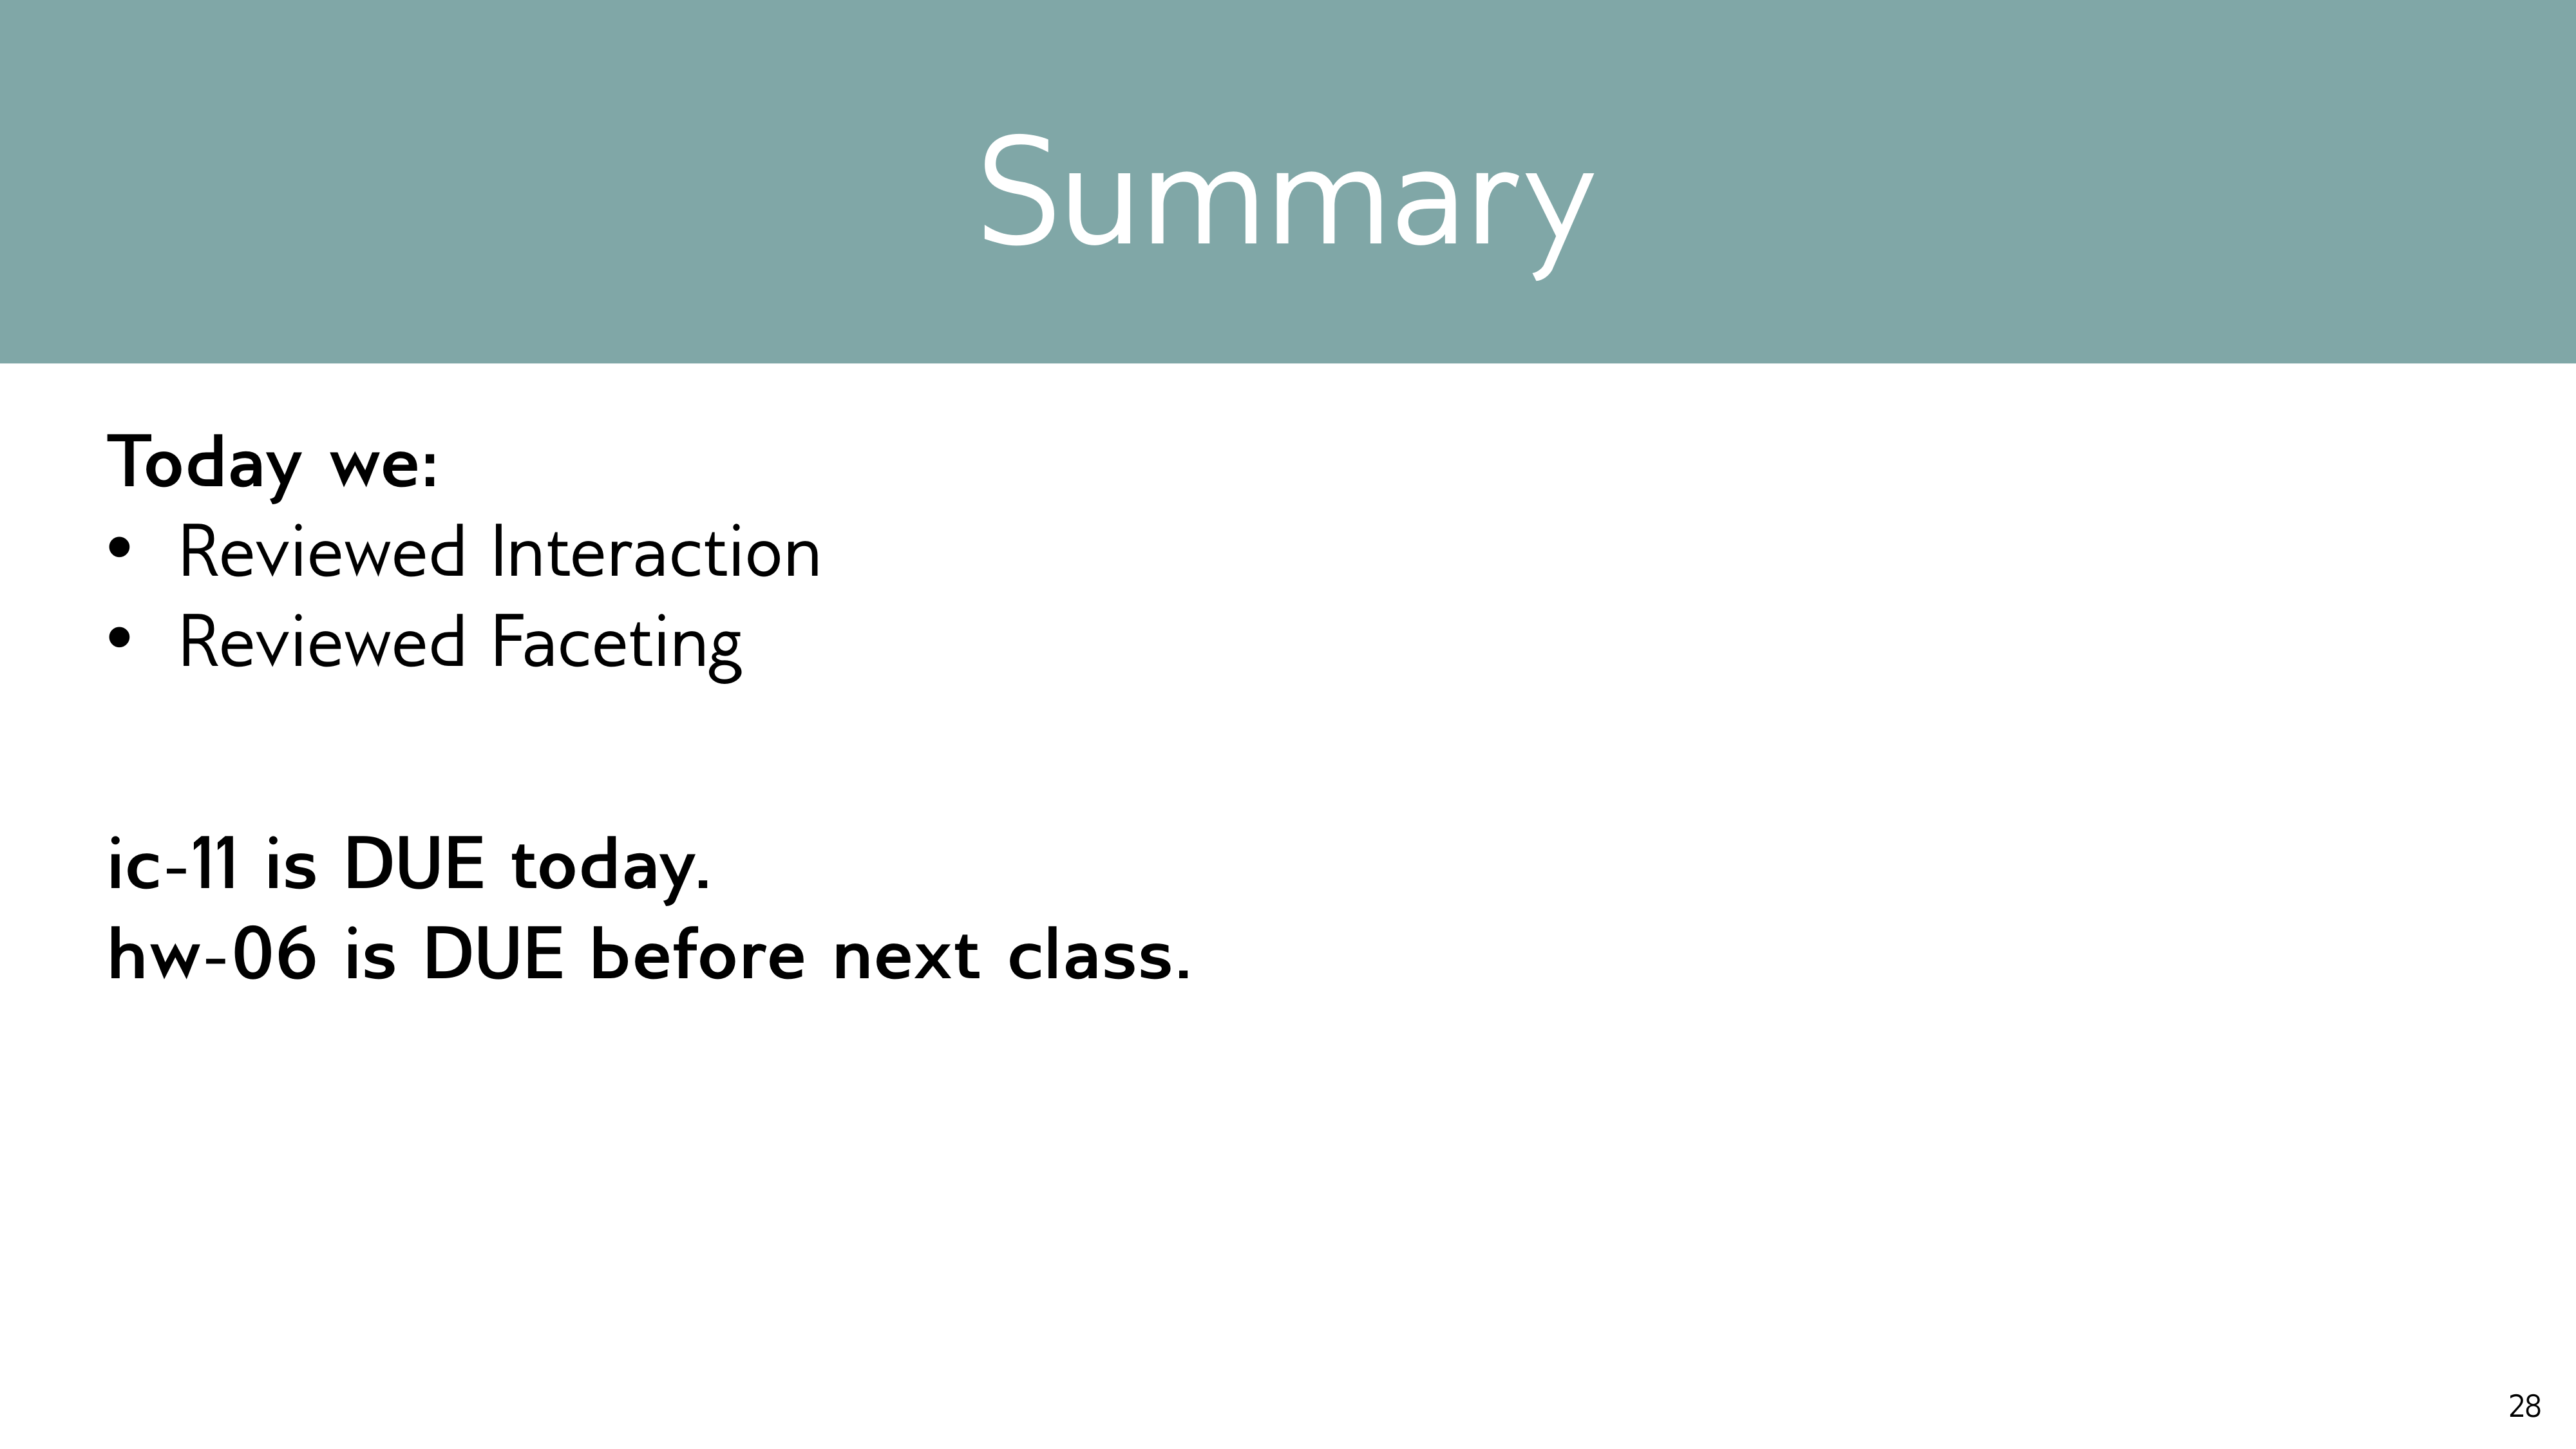

Summary
Today we:
Reviewed Interaction
Reviewed Faceting
ic-11 is DUE today.
hw-06 is DUE before next class.
28